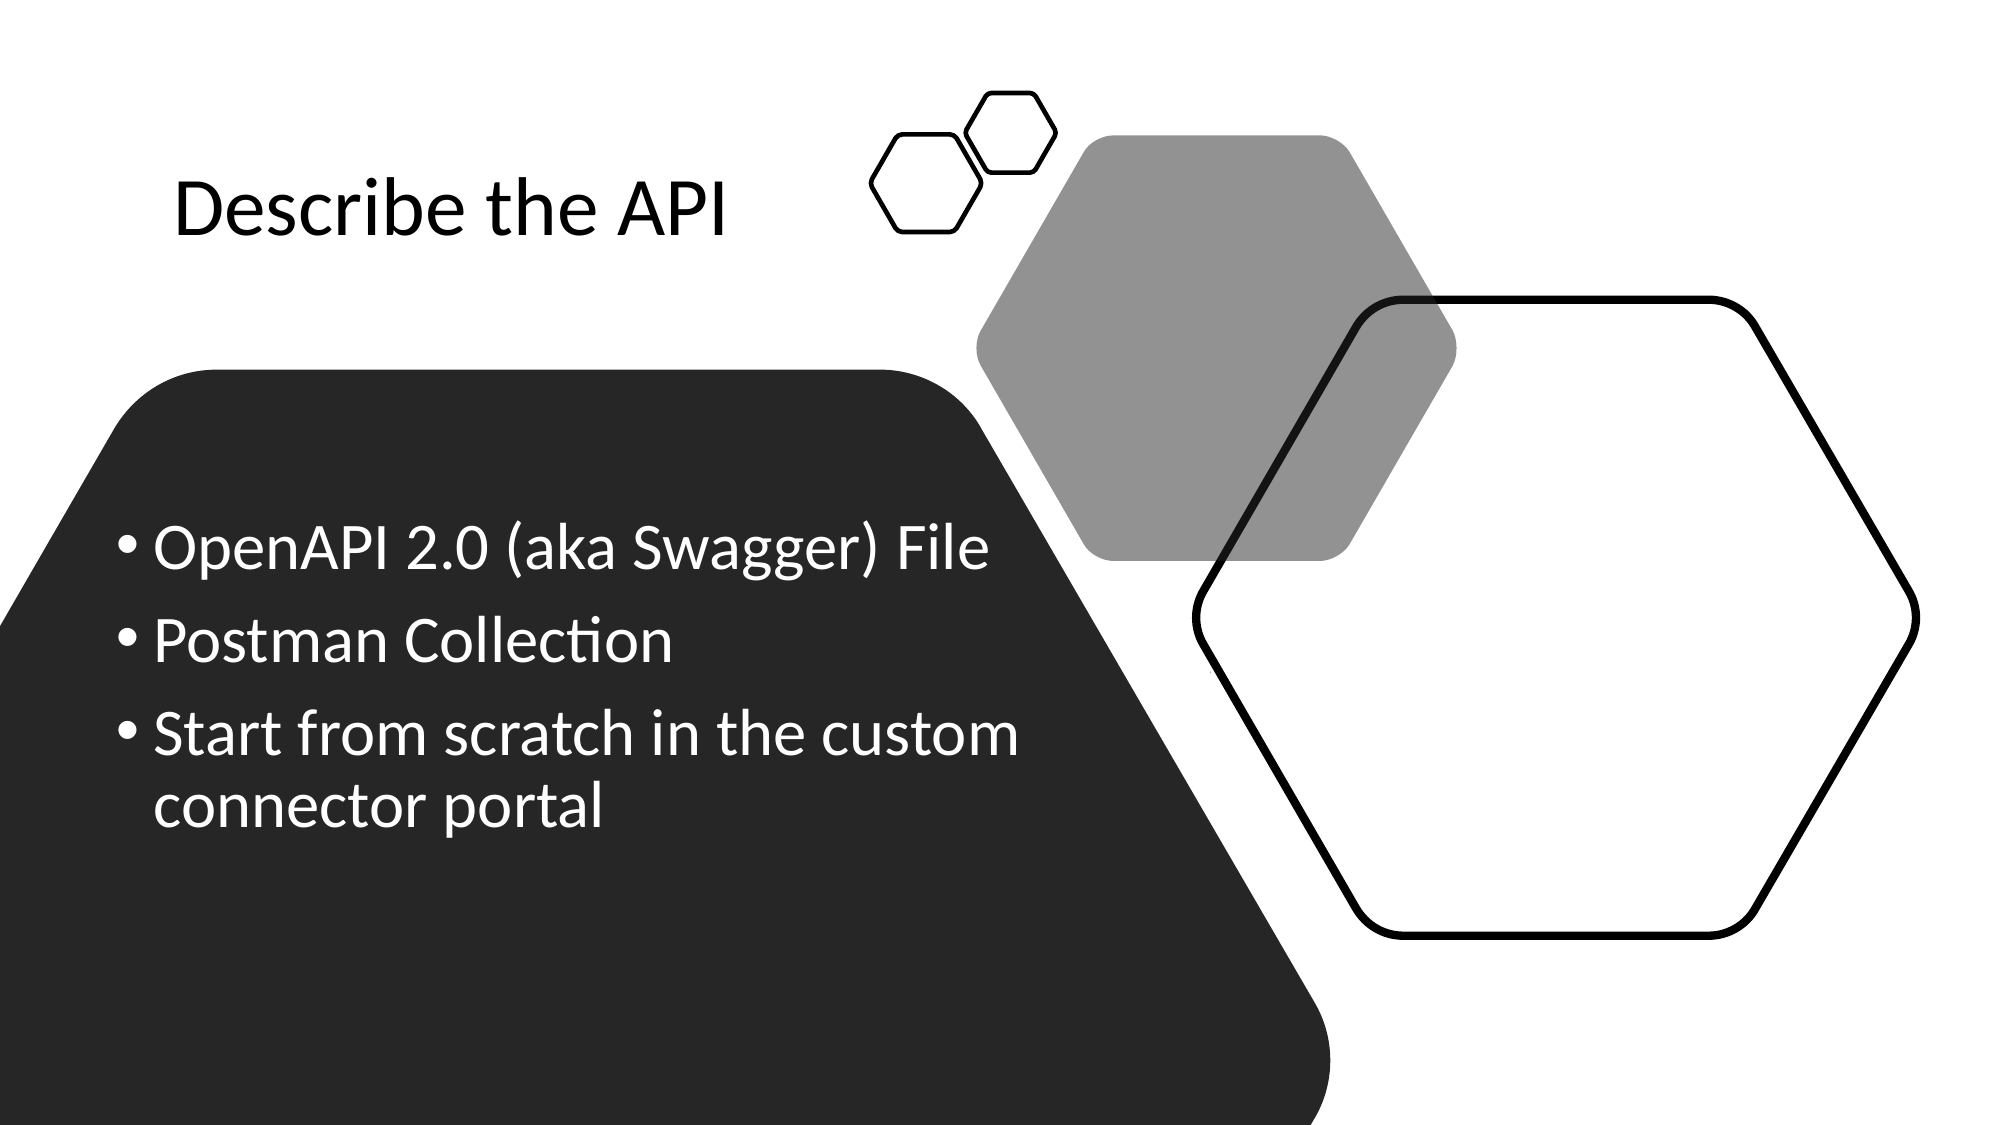

# Describe the API

OpenAPI 2.0 (aka Swagger) File
Postman Collection
Start from scratch in the custom connector portal